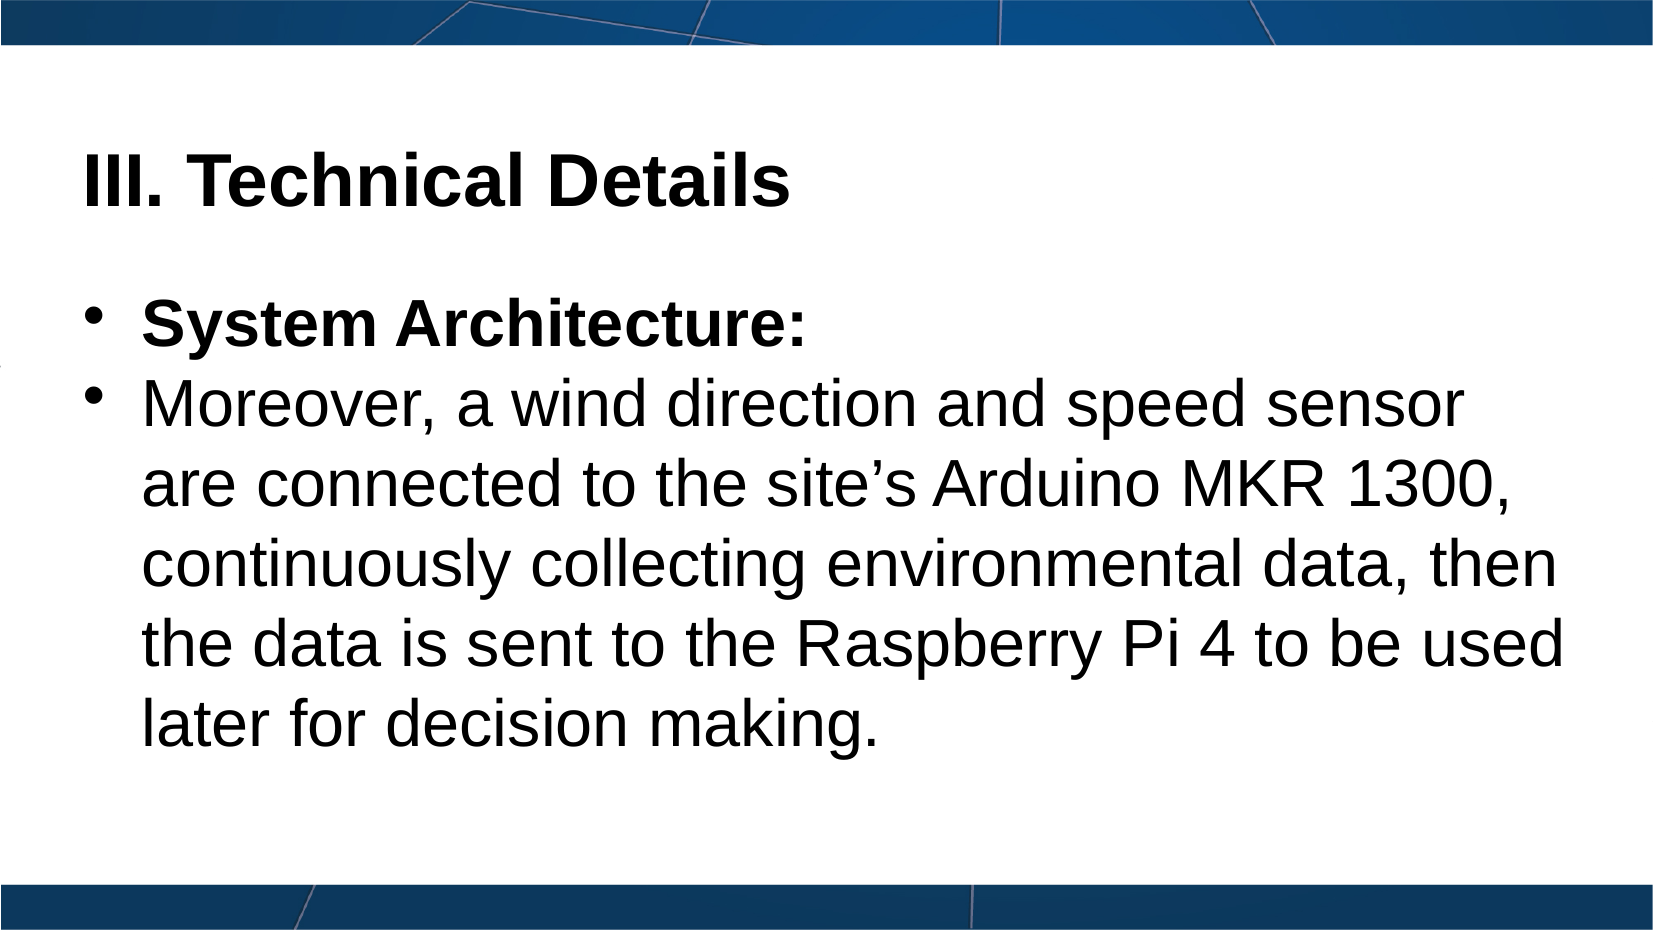

# III. Technical Details
System Architecture:
Moreover, a wind direction and speed sensor are connected to the site’s Arduino MKR 1300, continuously collecting environmental data, then the data is sent to the Raspberry Pi 4 to be used later for decision making.